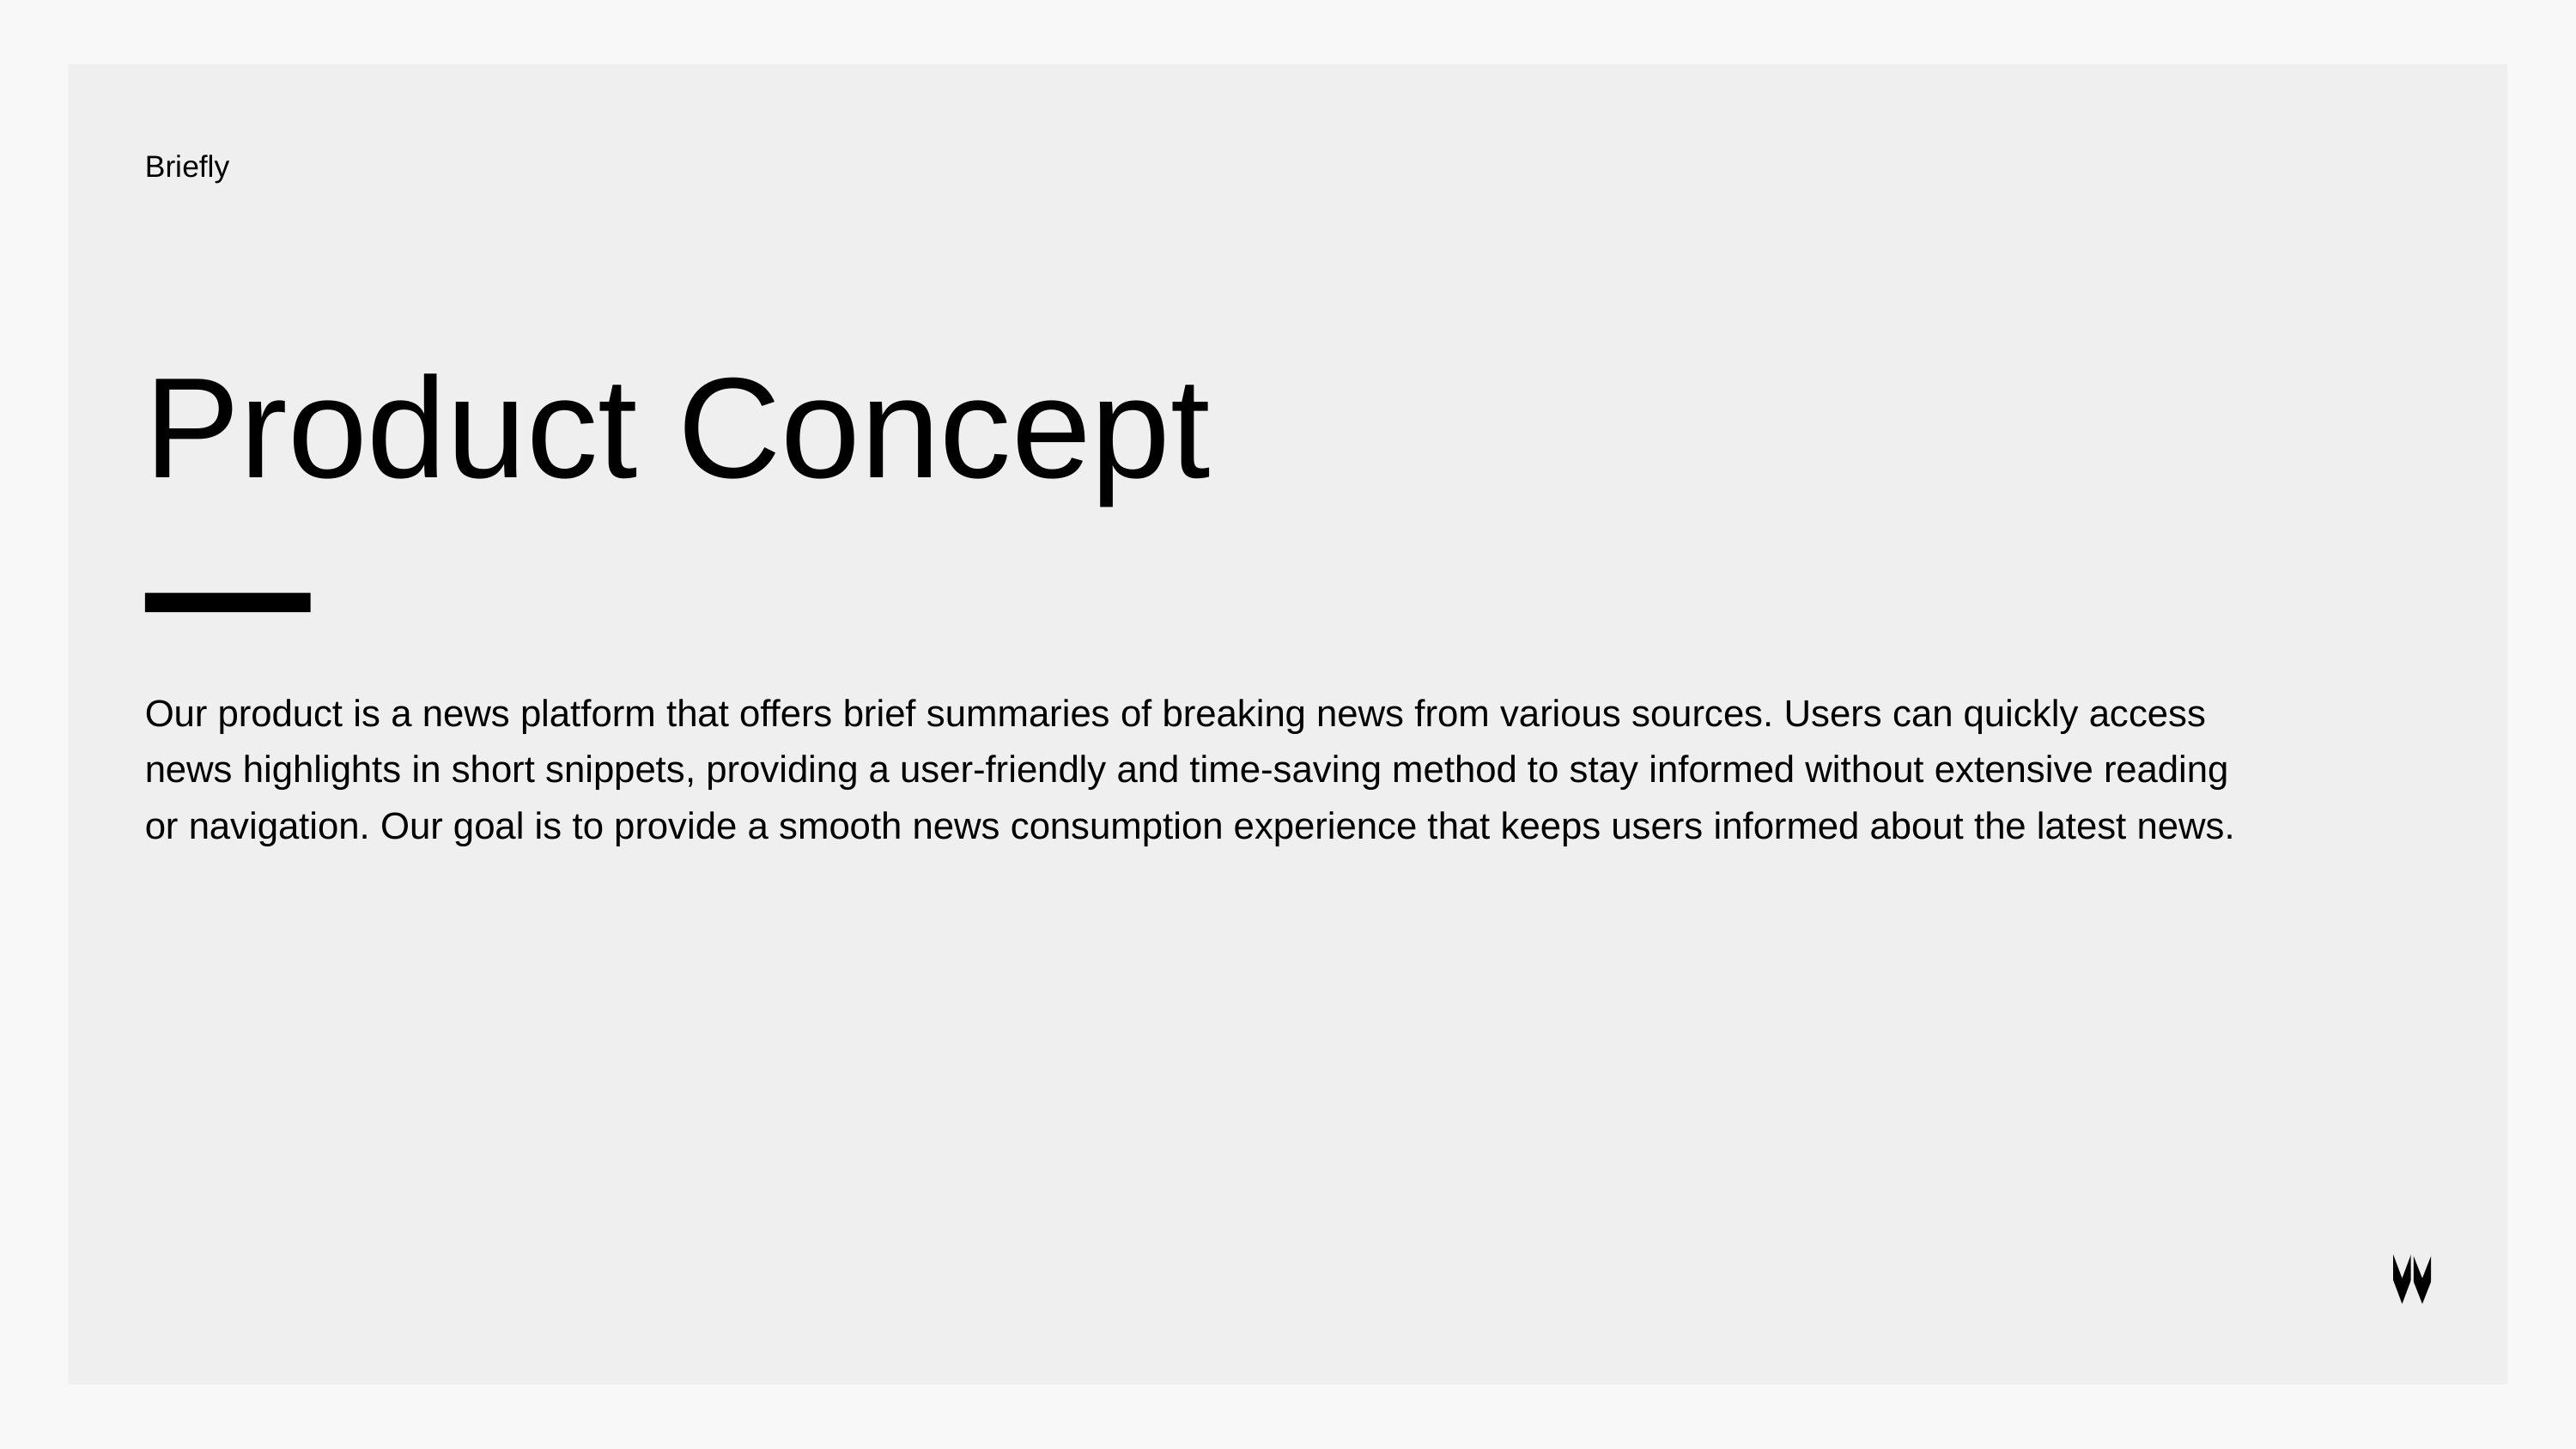

Briefly
Product Concept

Our product is a news platform that offers brief summaries of breaking news from various sources. Users can quickly access news highlights in short snippets, providing a user-friendly and time-saving method to stay informed without extensive reading or navigation. Our goal is to provide a smooth news consumption experience that keeps users informed about the latest news.